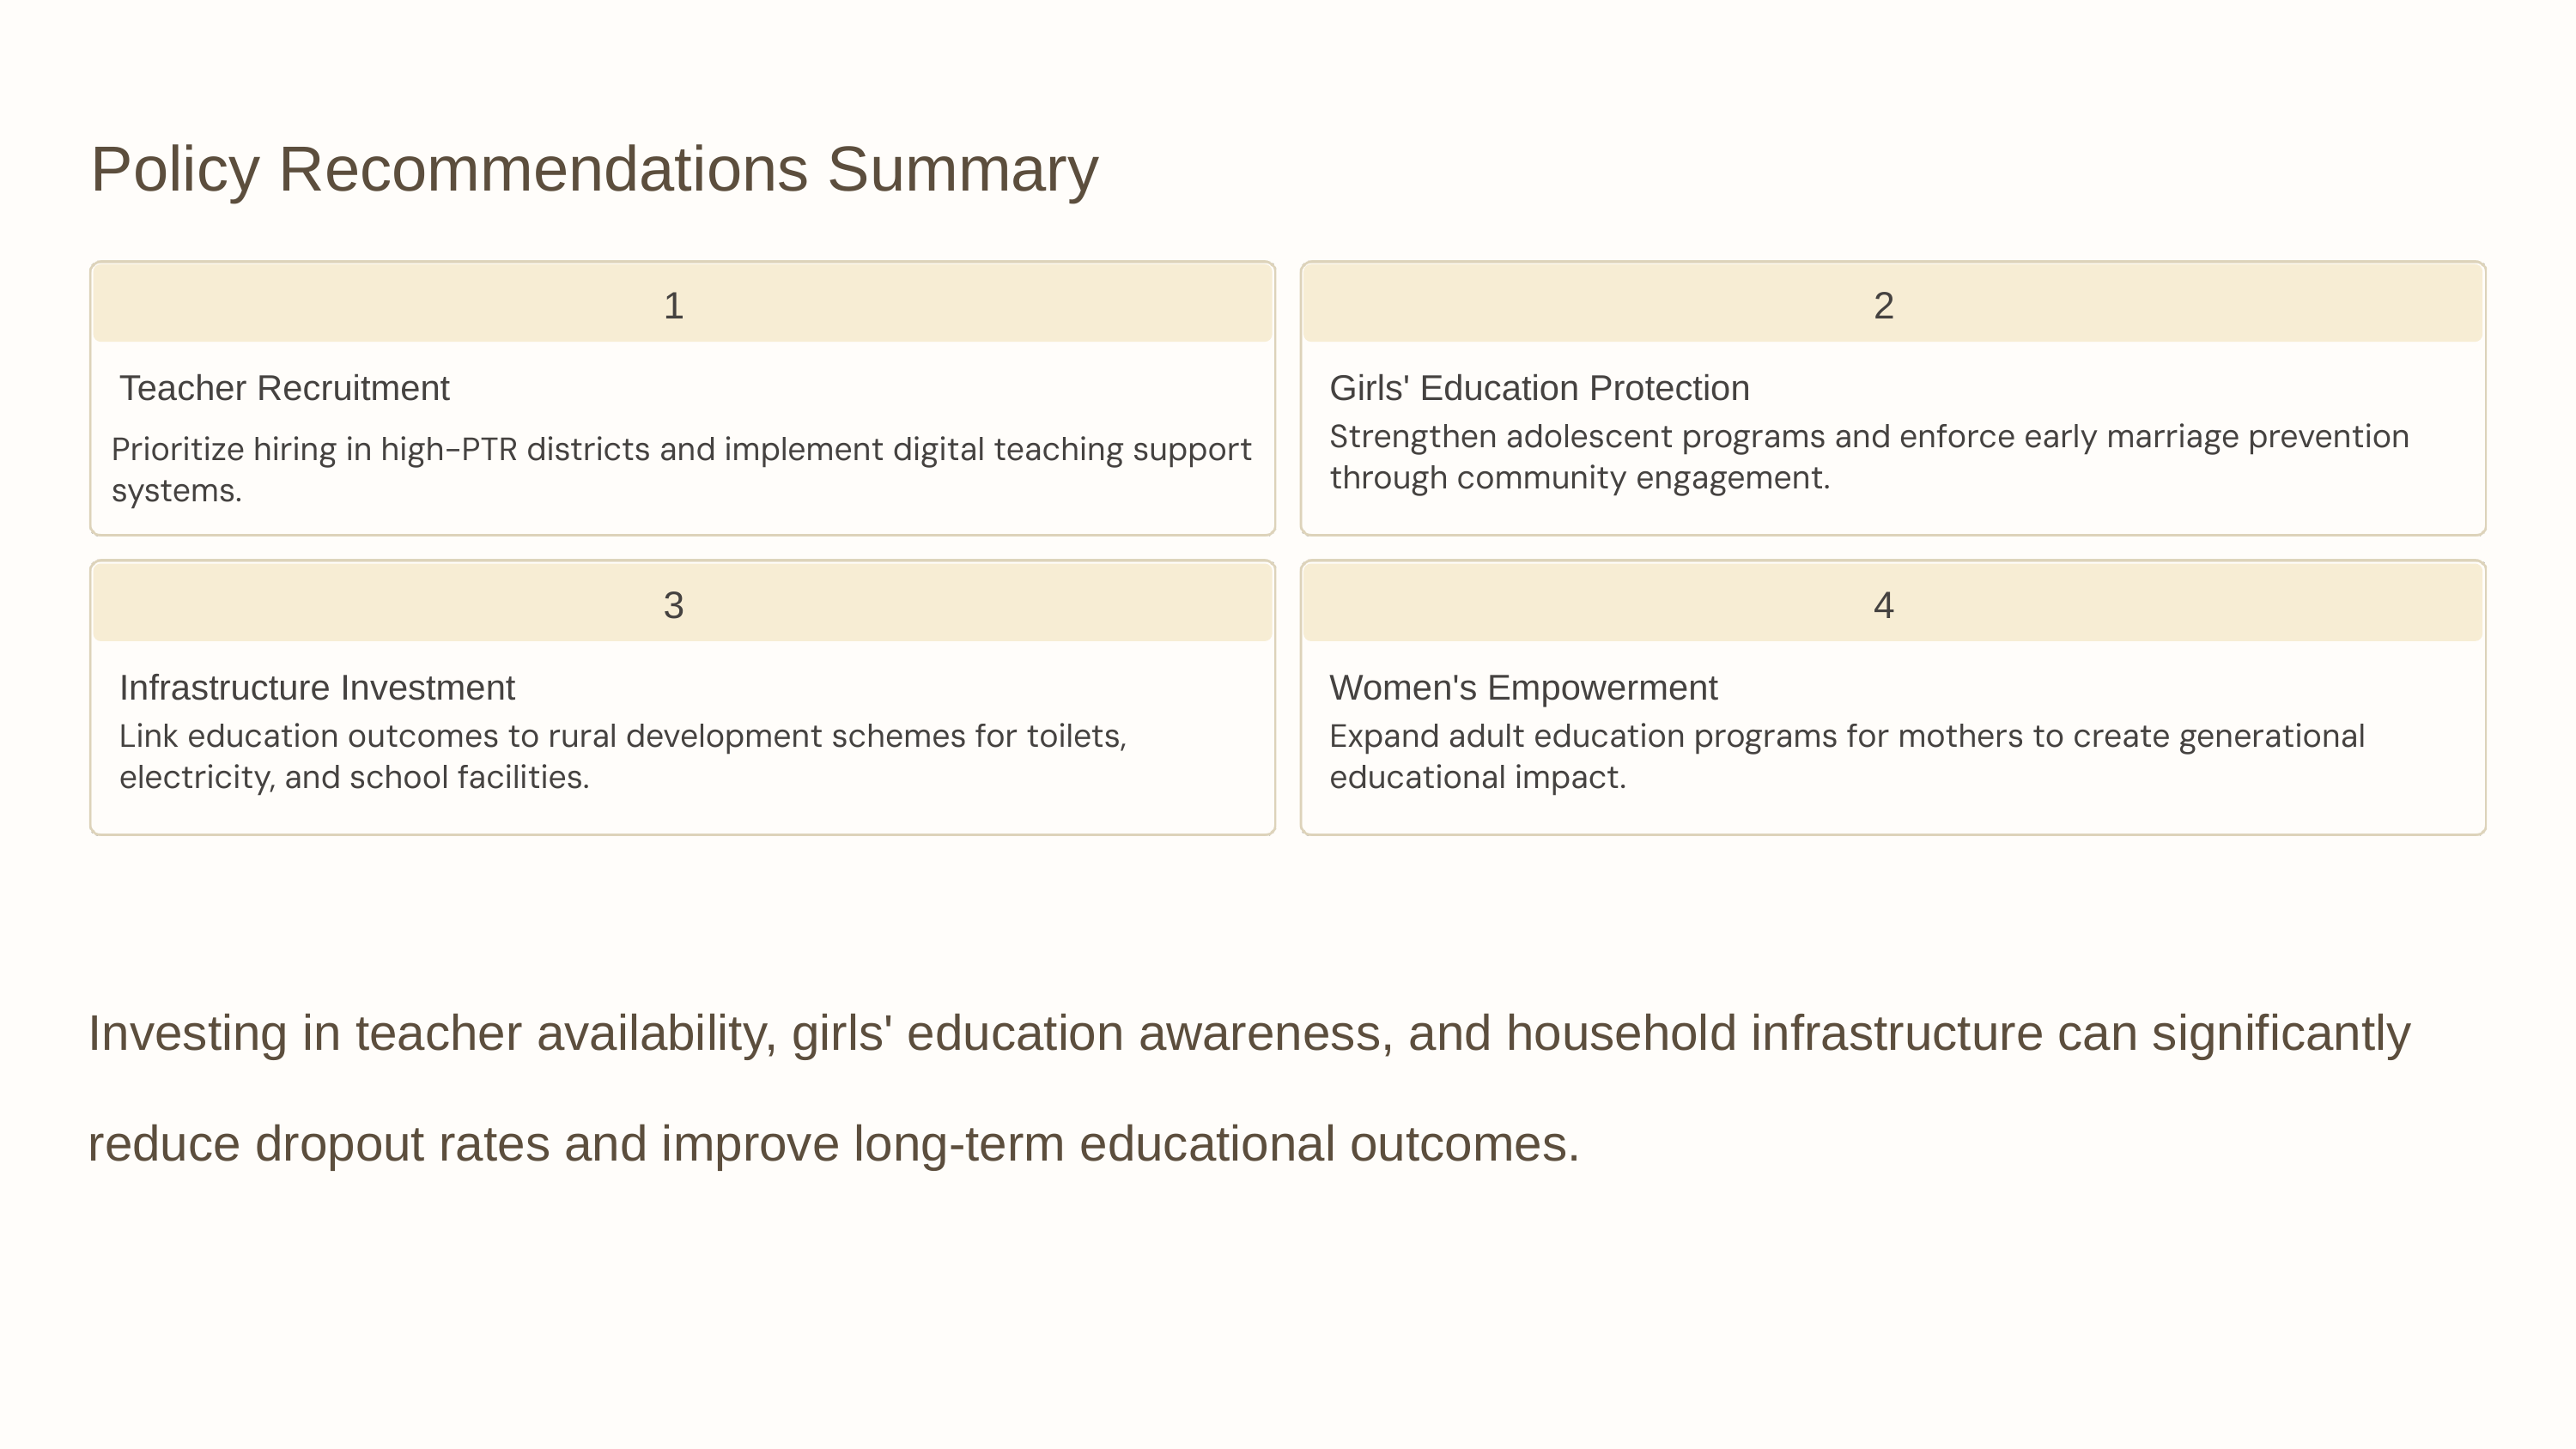

Policy Recommendations Summary

1
2
Teacher Recruitment
Girls' Education Protection
Strengthen adolescent programs and enforce early marriage prevention through community engagement.
Prioritize hiring in high-PTR districts and implement digital teaching support systems.

3
4
Infrastructure Investment
Women's Empowerment
Link education outcomes to rural development schemes for toilets, electricity, and school facilities.
Expand adult education programs for mothers to create generational educational impact.
Investing in teacher availability, girls' education awareness, and household infrastructure can significantly reduce dropout rates and improve long-term educational outcomes.